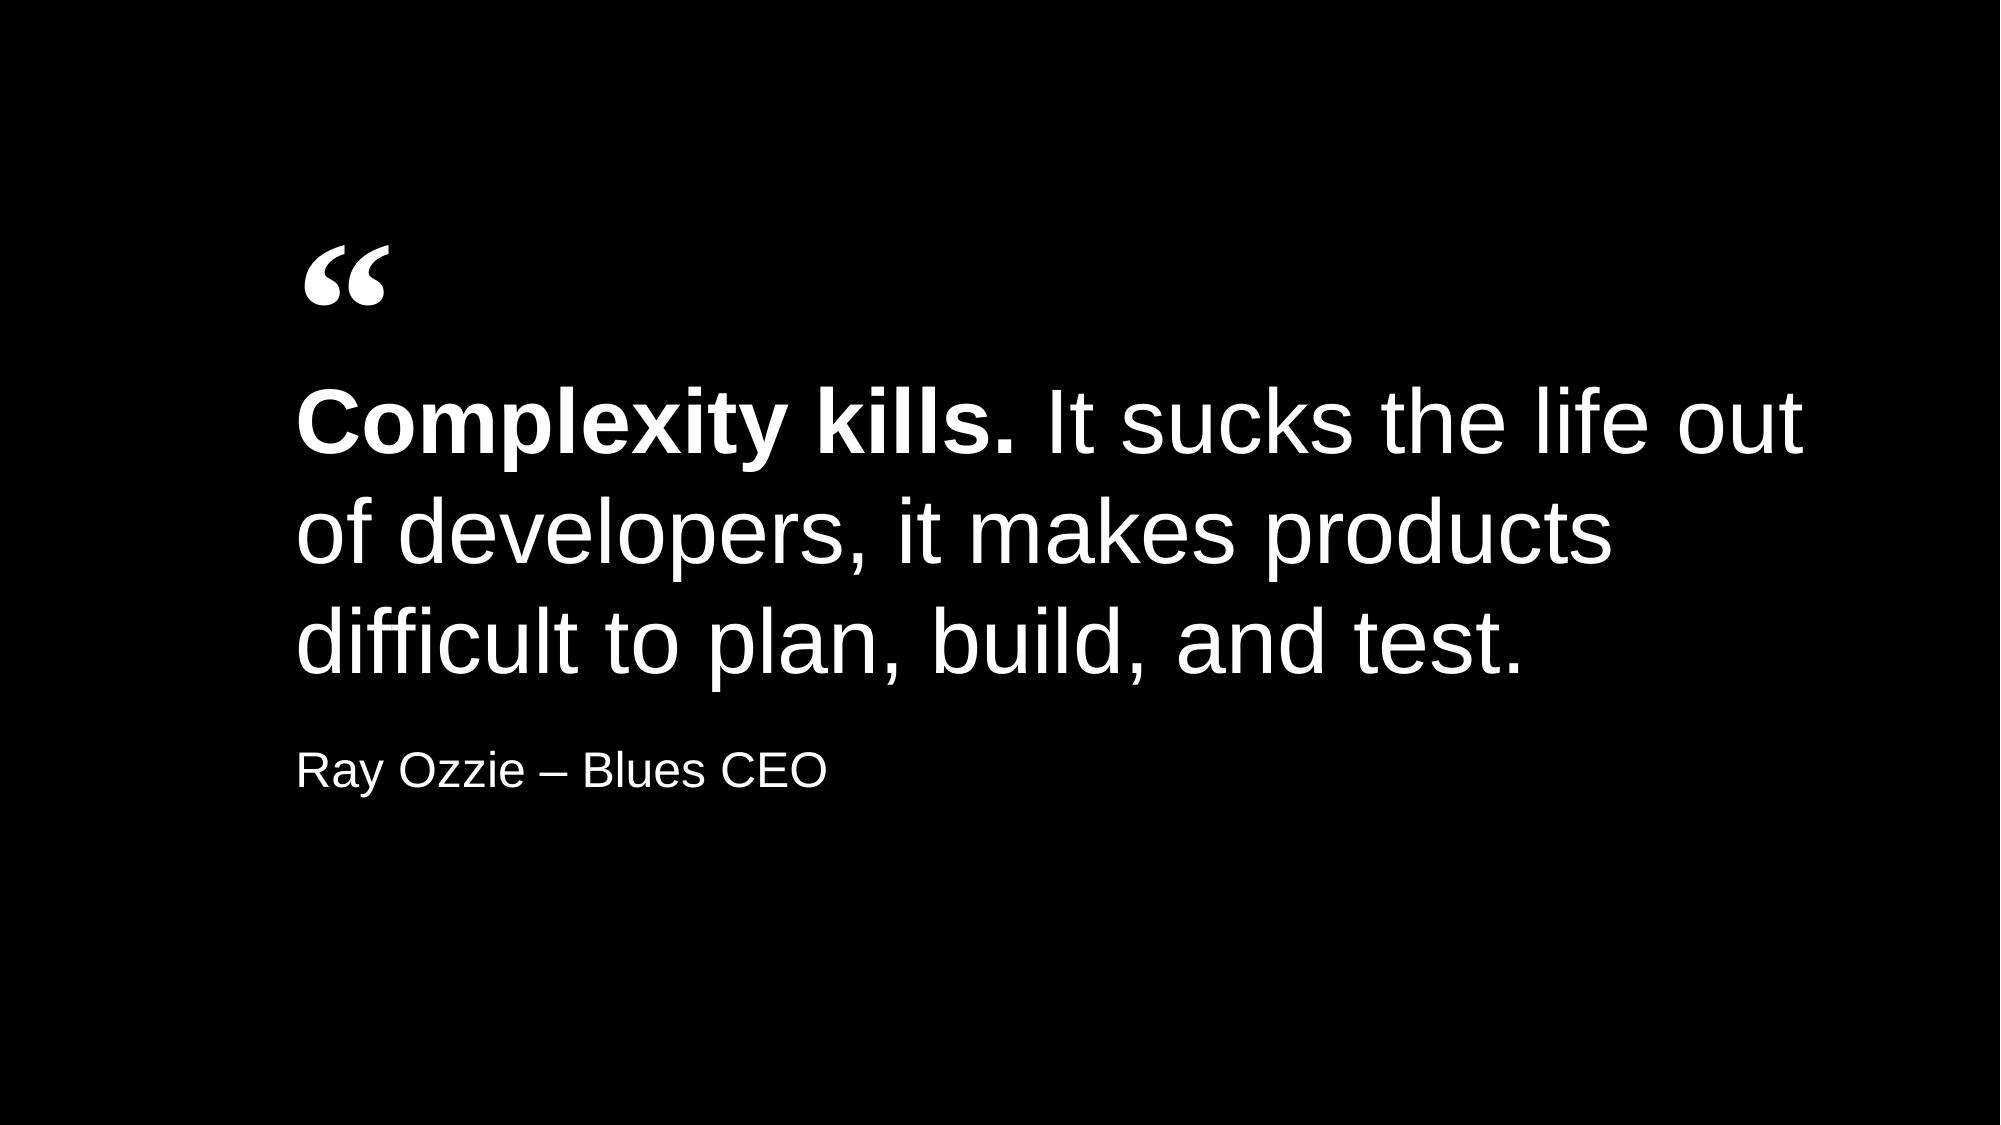

Complexity kills. It sucks the life out of developers, it makes products difficult to plan, build, and test.
Ray Ozzie – Blues CEO